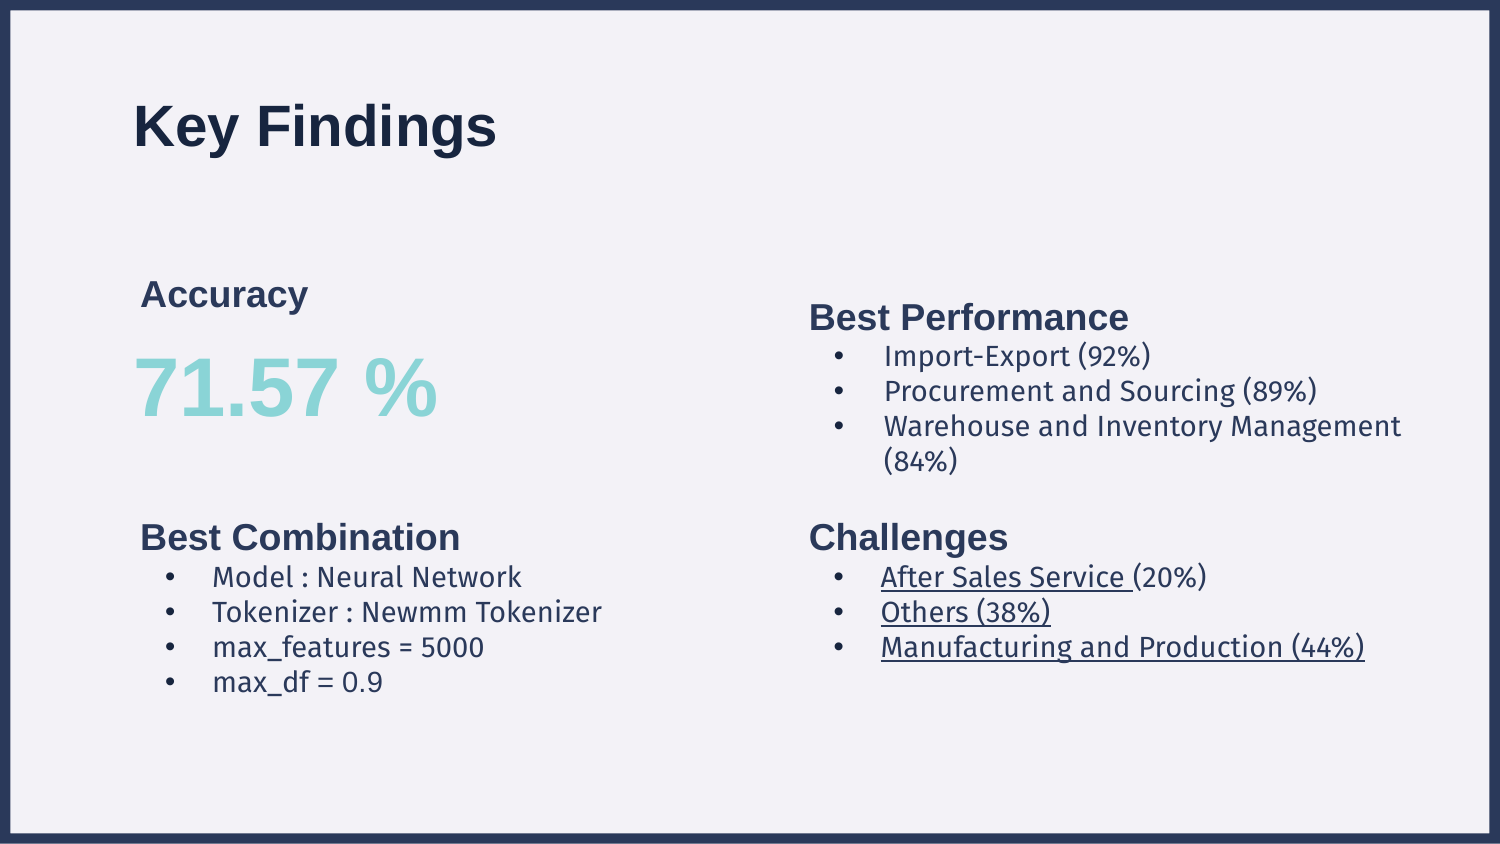

# Key Findings
Accuracy
Best Performance
Import-Export (92%)
Procurement and Sourcing (89%)
Warehouse and Inventory Management (84%)

71.57 %
Best Combination
Model : Neural Network
Tokenizer : Newmm Tokenizer
max_features = 5000
max_df = 0.9
Challenges
After Sales Service (20%)
Others (38%)
Manufacturing and Production (44%)